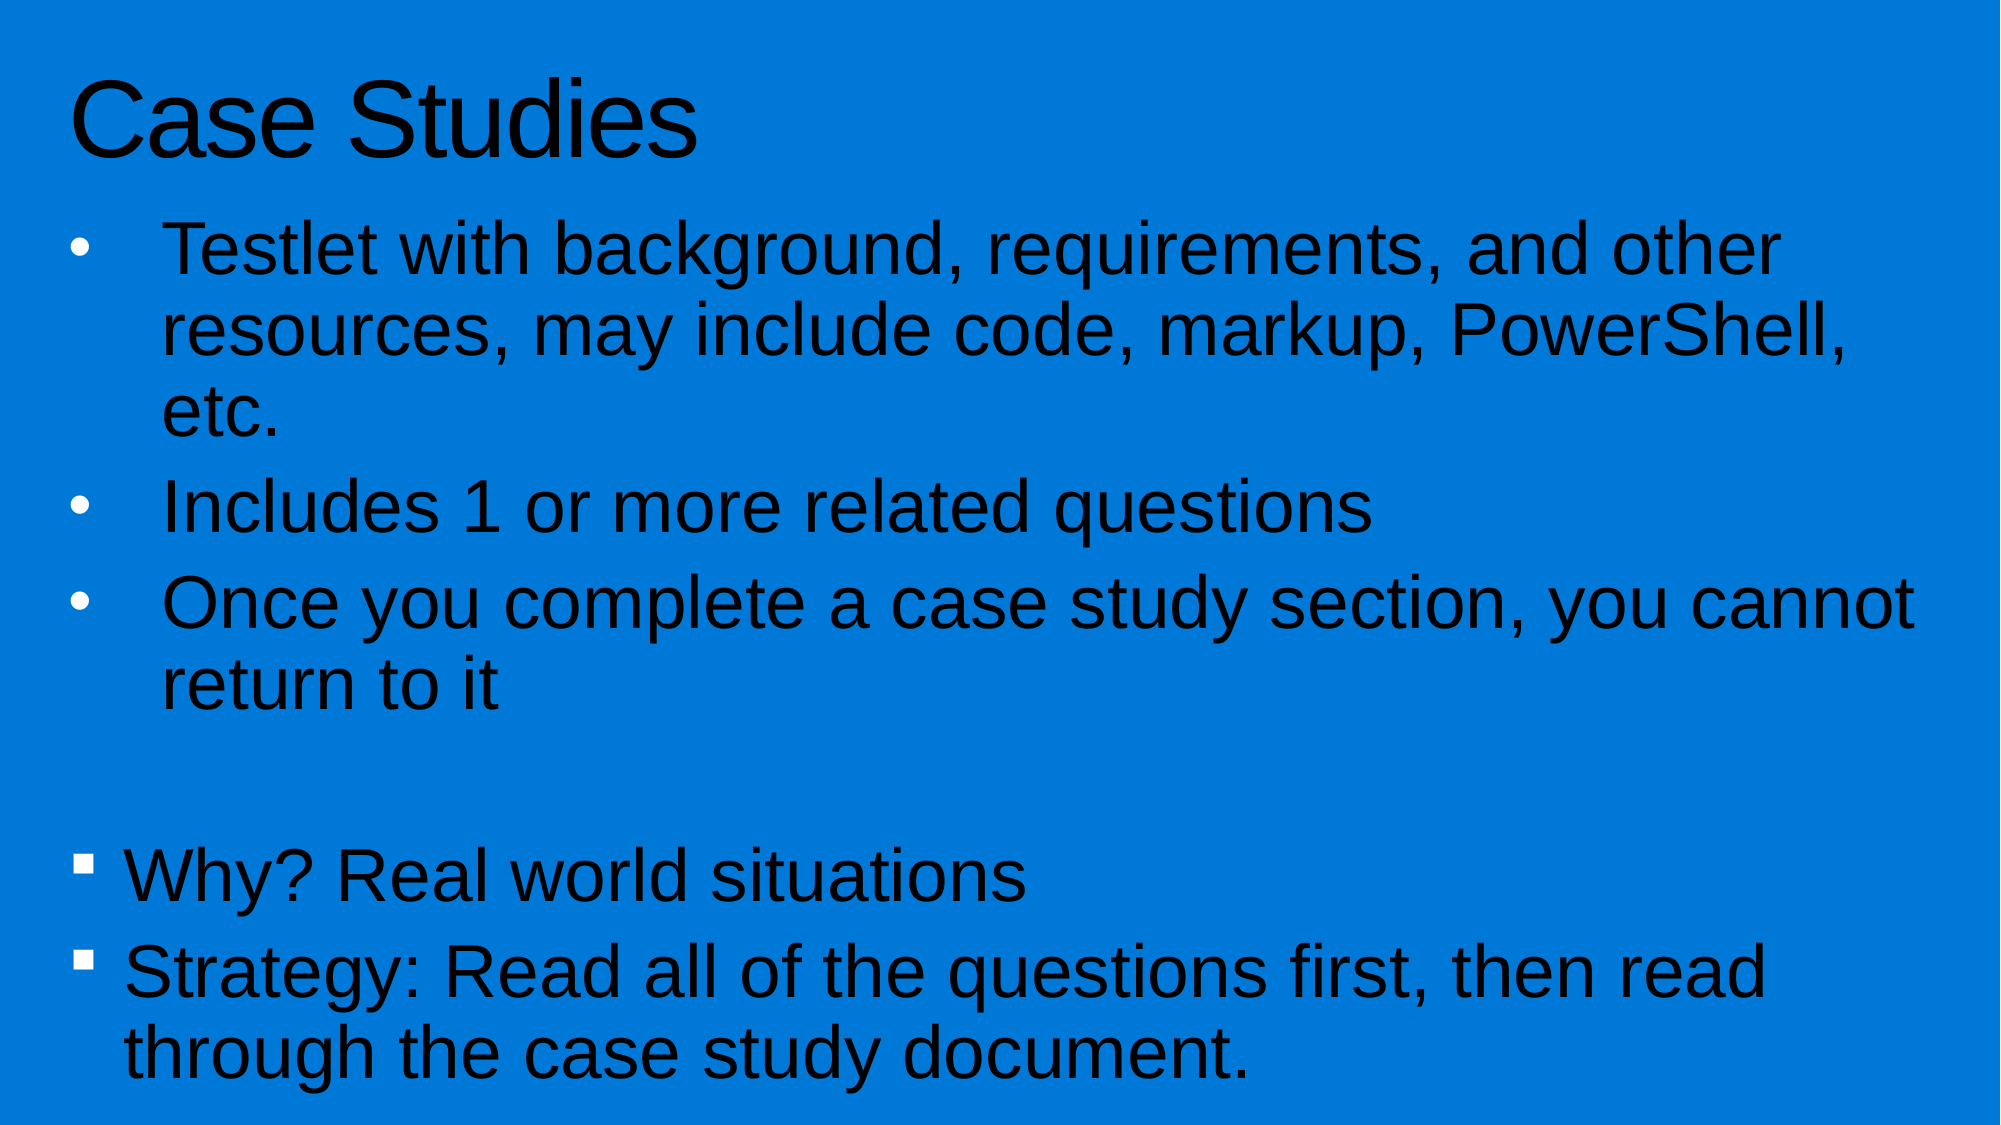

# Case Studies
Testlet with background, requirements, and other resources, may include code, markup, PowerShell, etc.
Includes 1 or more related questions
Once you complete a case study section, you cannot return to it

Why? Real world situations
Strategy: Read all of the questions first, then read through the case study document.